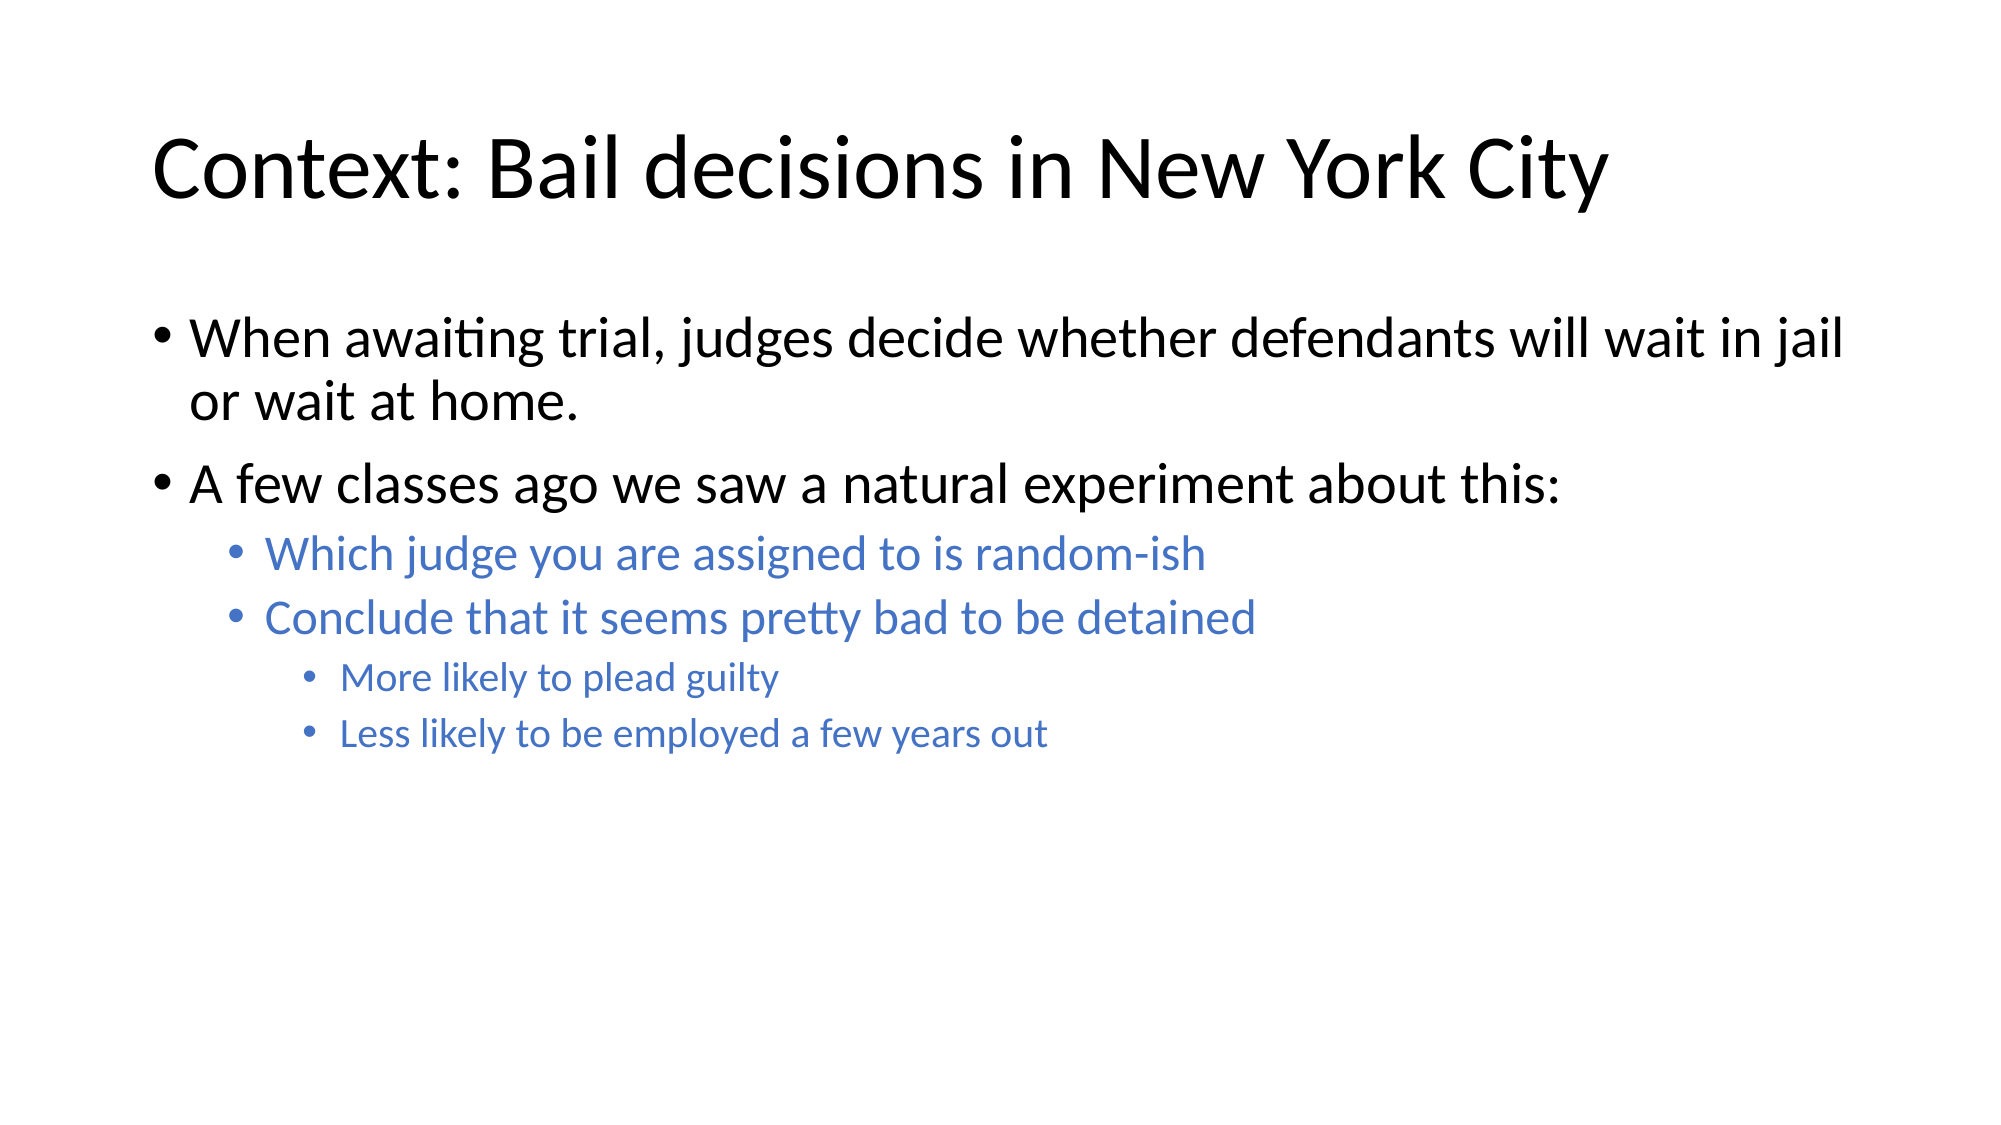

# Context: Bail decisions in New York City
When awaiting trial, judges decide whether defendants will wait in jail or wait at home.
A few classes ago we saw a natural experiment about this:
Which judge you are assigned to is random-ish
Conclude that it seems pretty bad to be detained
More likely to plead guilty
Less likely to be employed a few years out